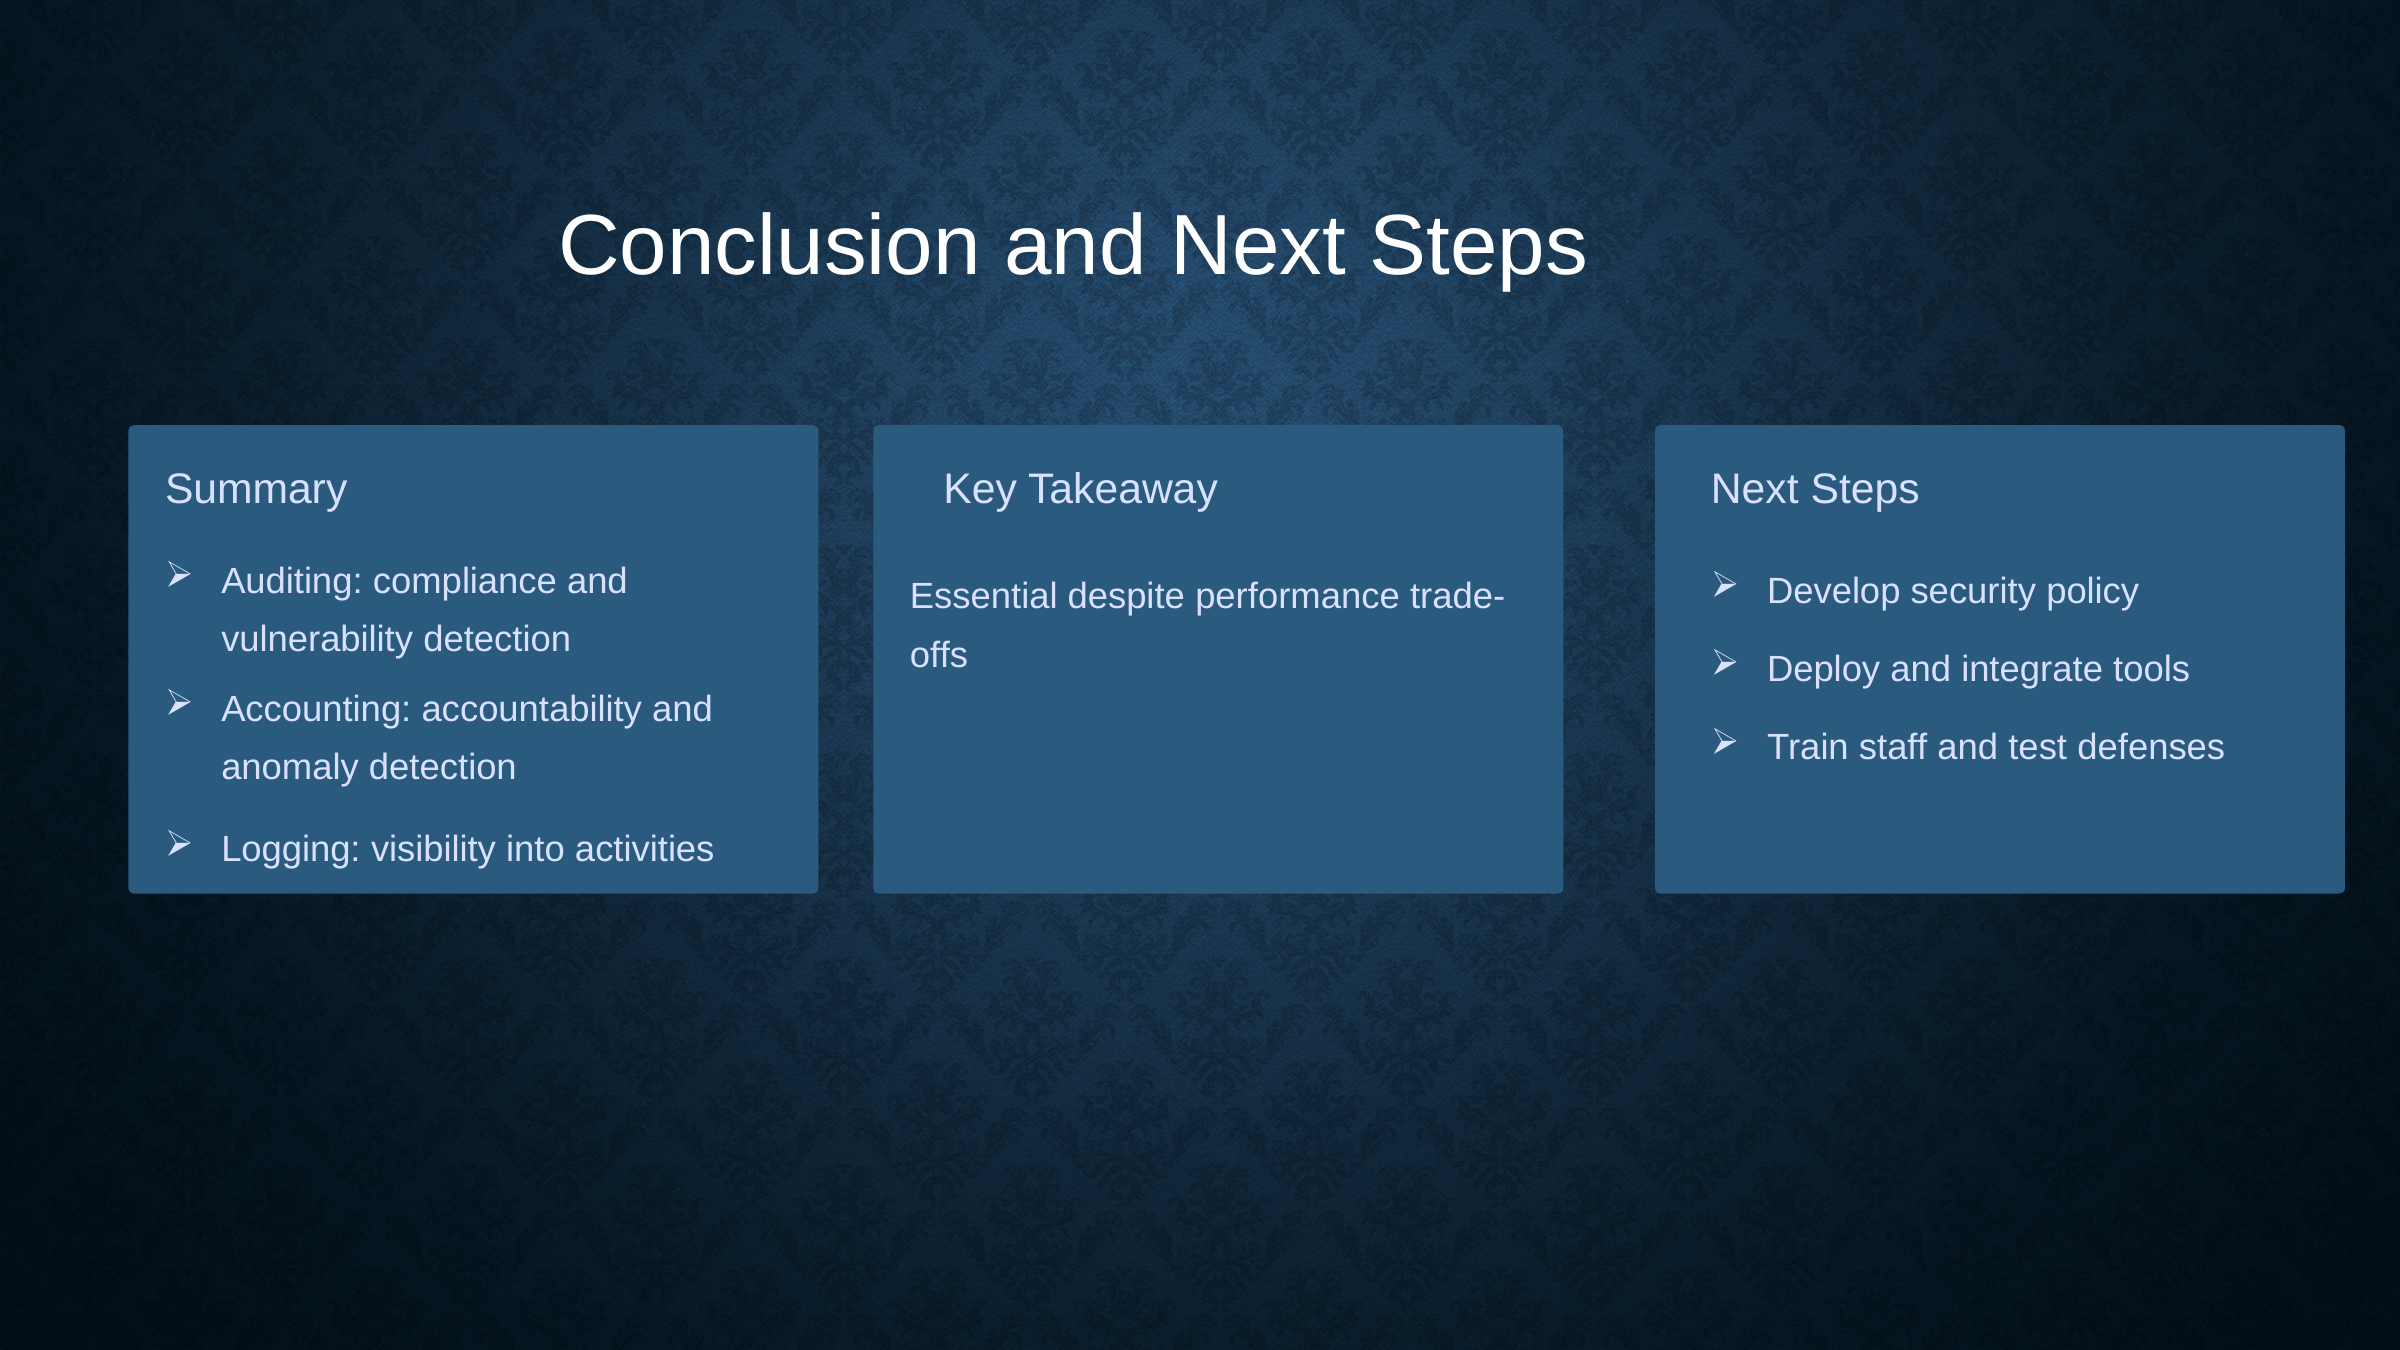

Conclusion and Next Steps

Summary
Key Takeaway
Next Steps
Auditing: compliance and vulnerability detection
Develop security policy
Essential despite performance trade-offs
Deploy and integrate tools
Accounting: accountability and anomaly detection
Train staff and test defenses
Logging: visibility into activities